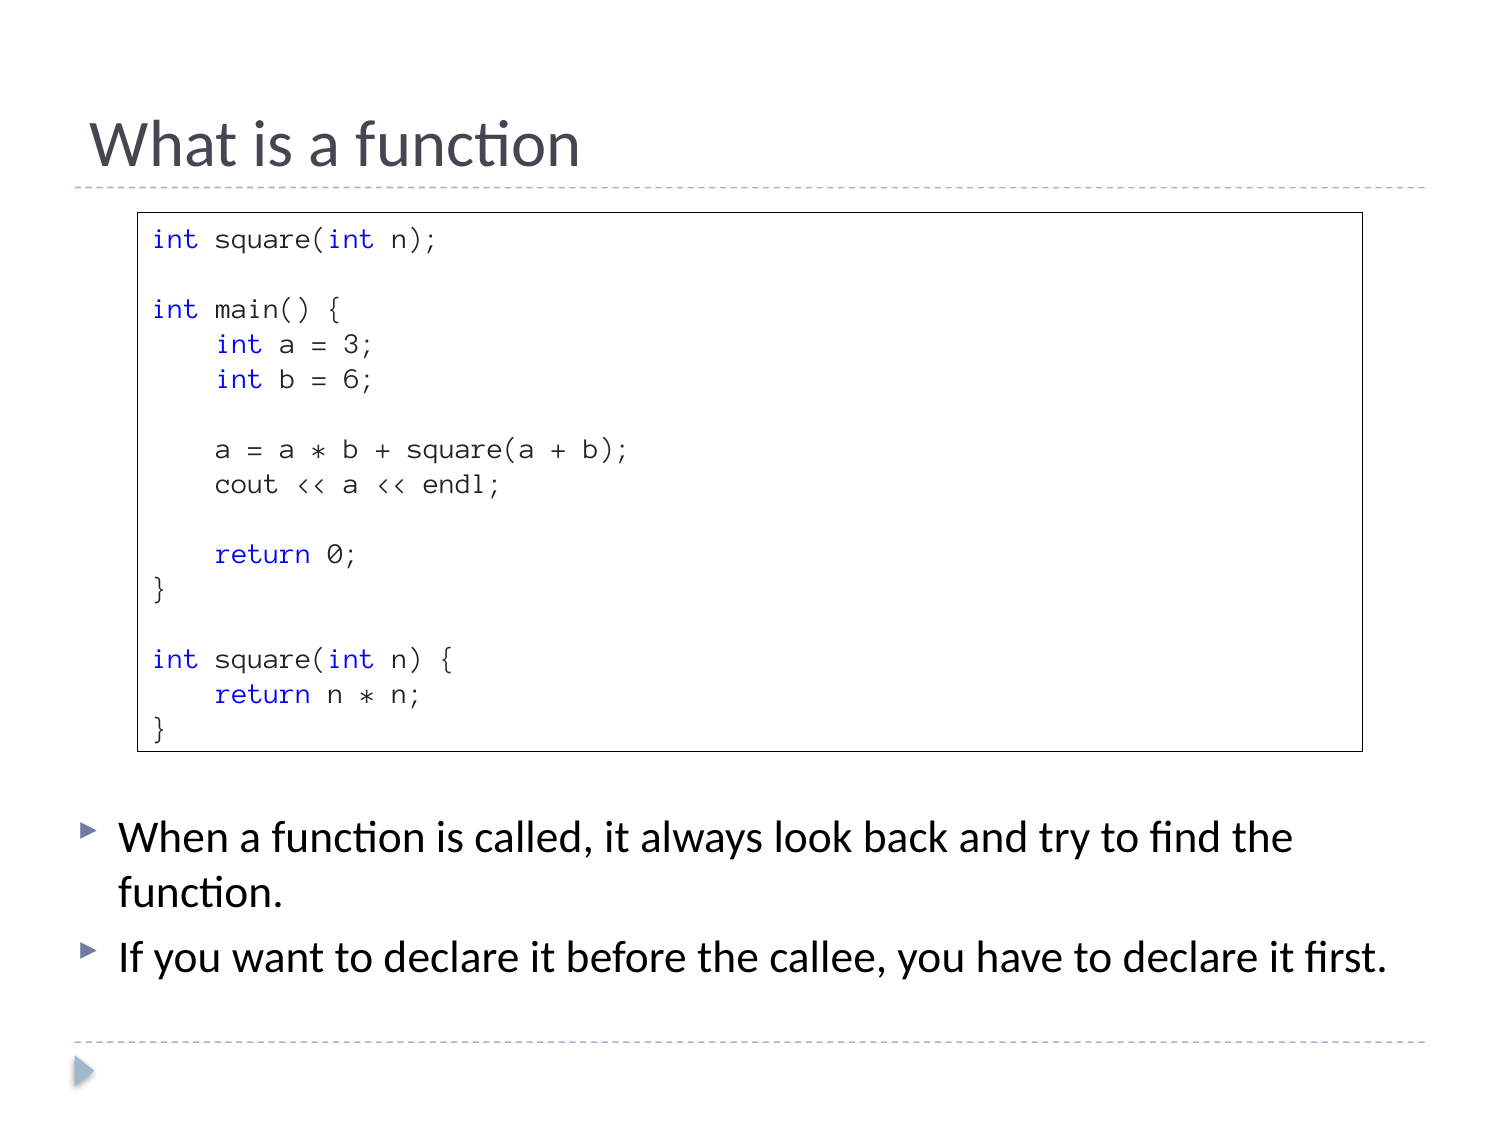

# What is a function
int square(int n);
int main() {
    int a = 3;
    int b = 6;
    a = a * b + square(a + b);
    cout << a << endl;
    return 0;
}
int square(int n) {
    return n * n;
}
When a function is called, it always look back and try to find the function.
If you want to declare it before the callee, you have to declare it first.